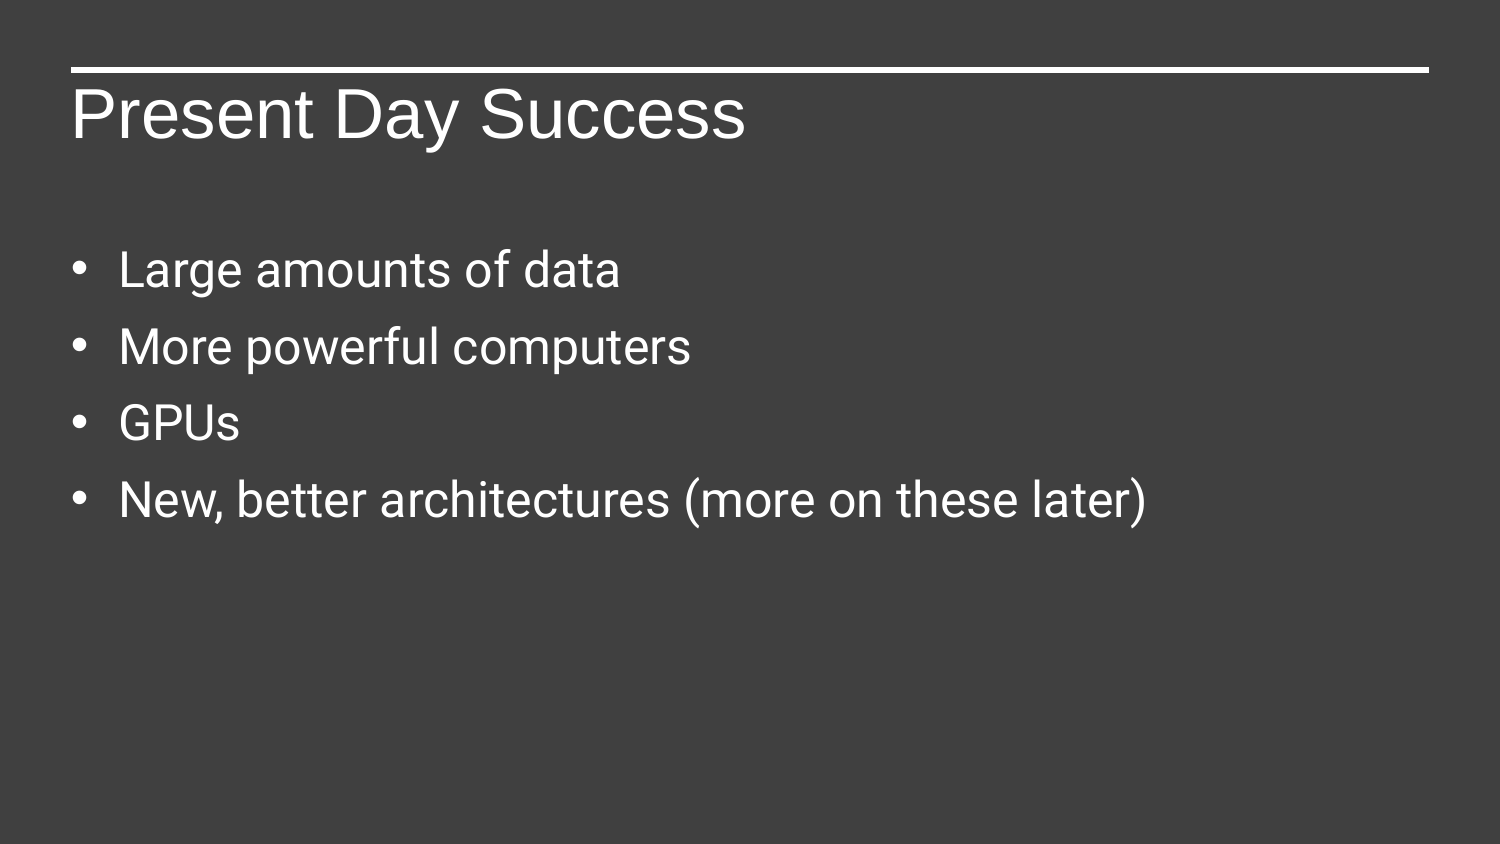

Present Day Success
Large amounts of data
More powerful computers
GPUs
New, better architectures (more on these later)